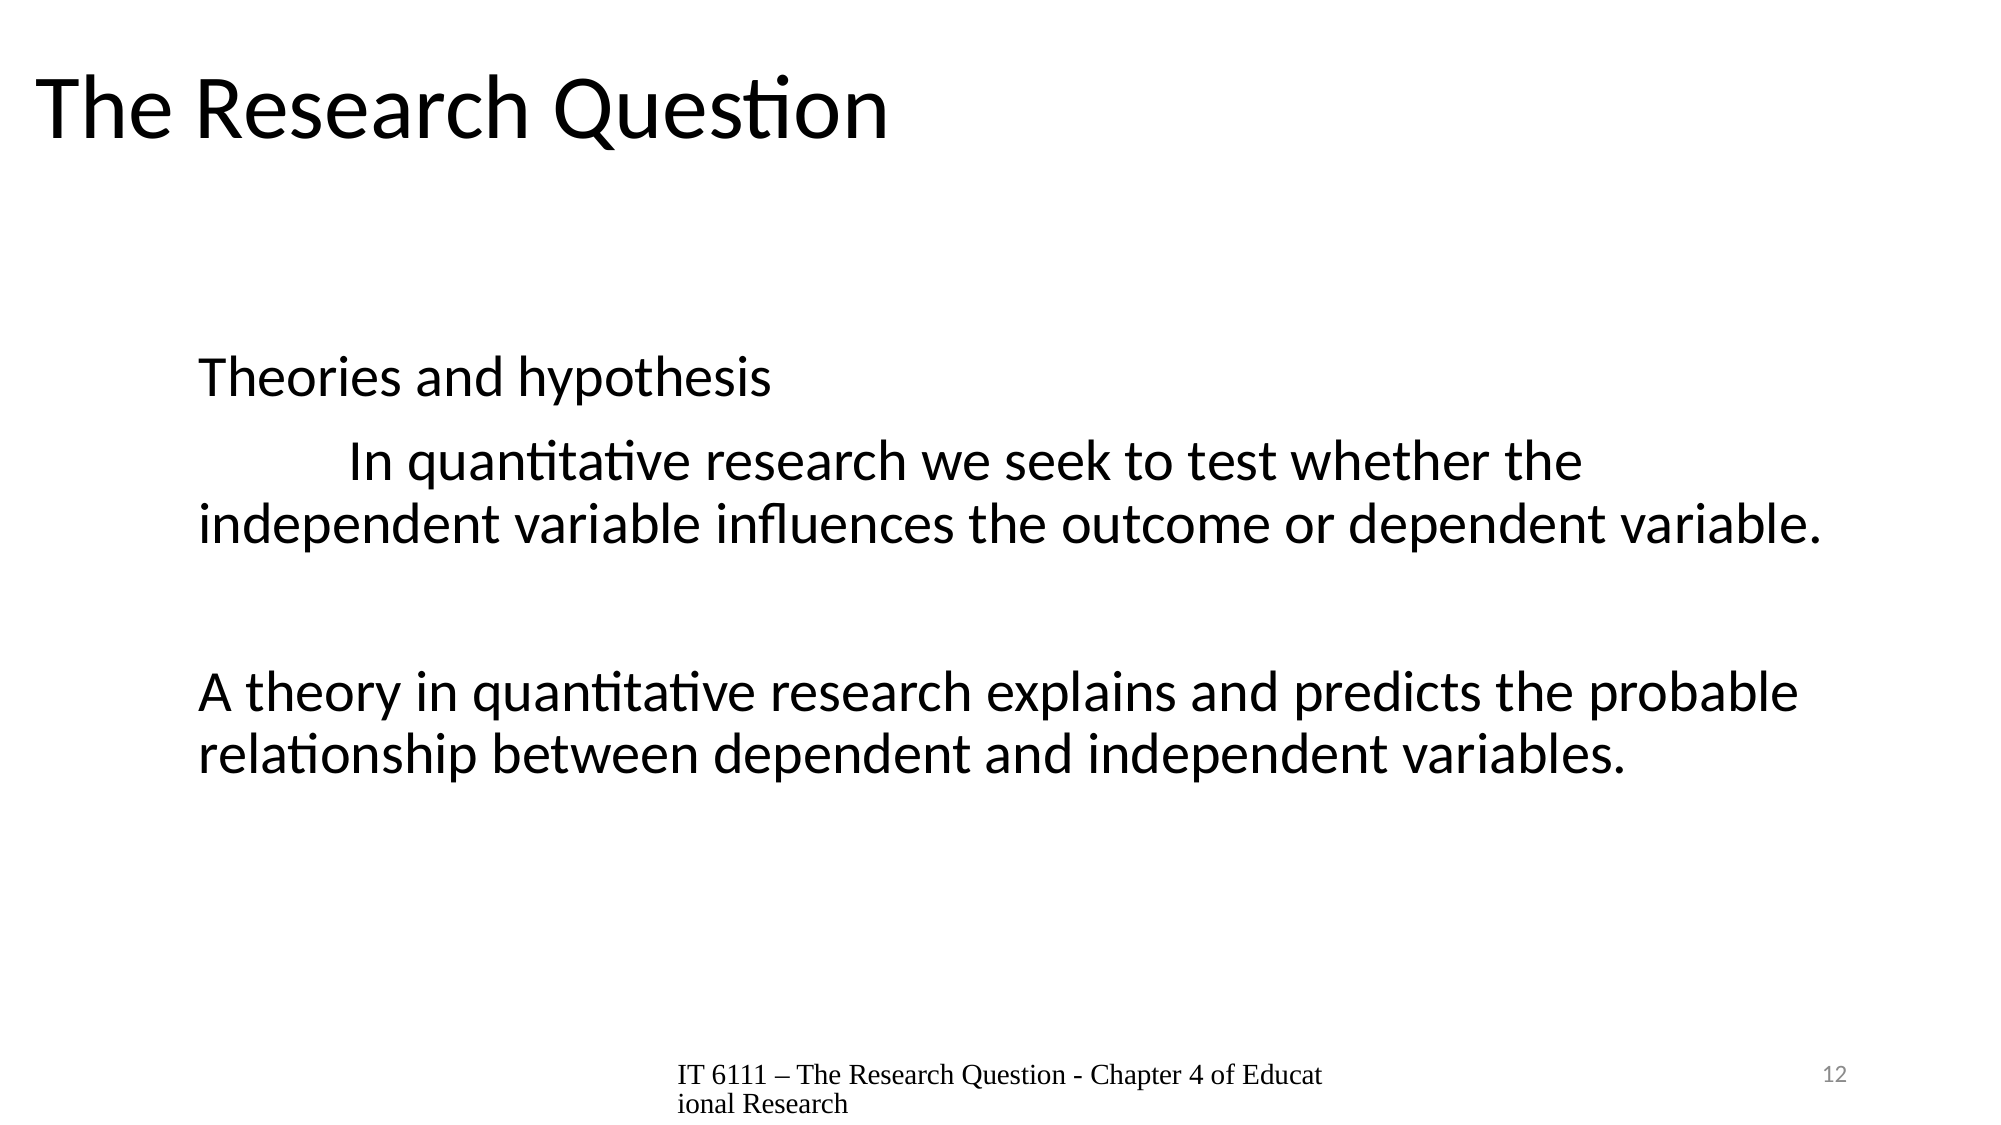

# The Research Question
Theories and hypothesis
	In quantitative research we seek to test whether the independent variable influences the outcome or dependent variable.

A theory in quantitative research explains and predicts the probable relationship between dependent and independent variables.

IT 6111 – The Research Question - Chapter 4 of Educational Research
12